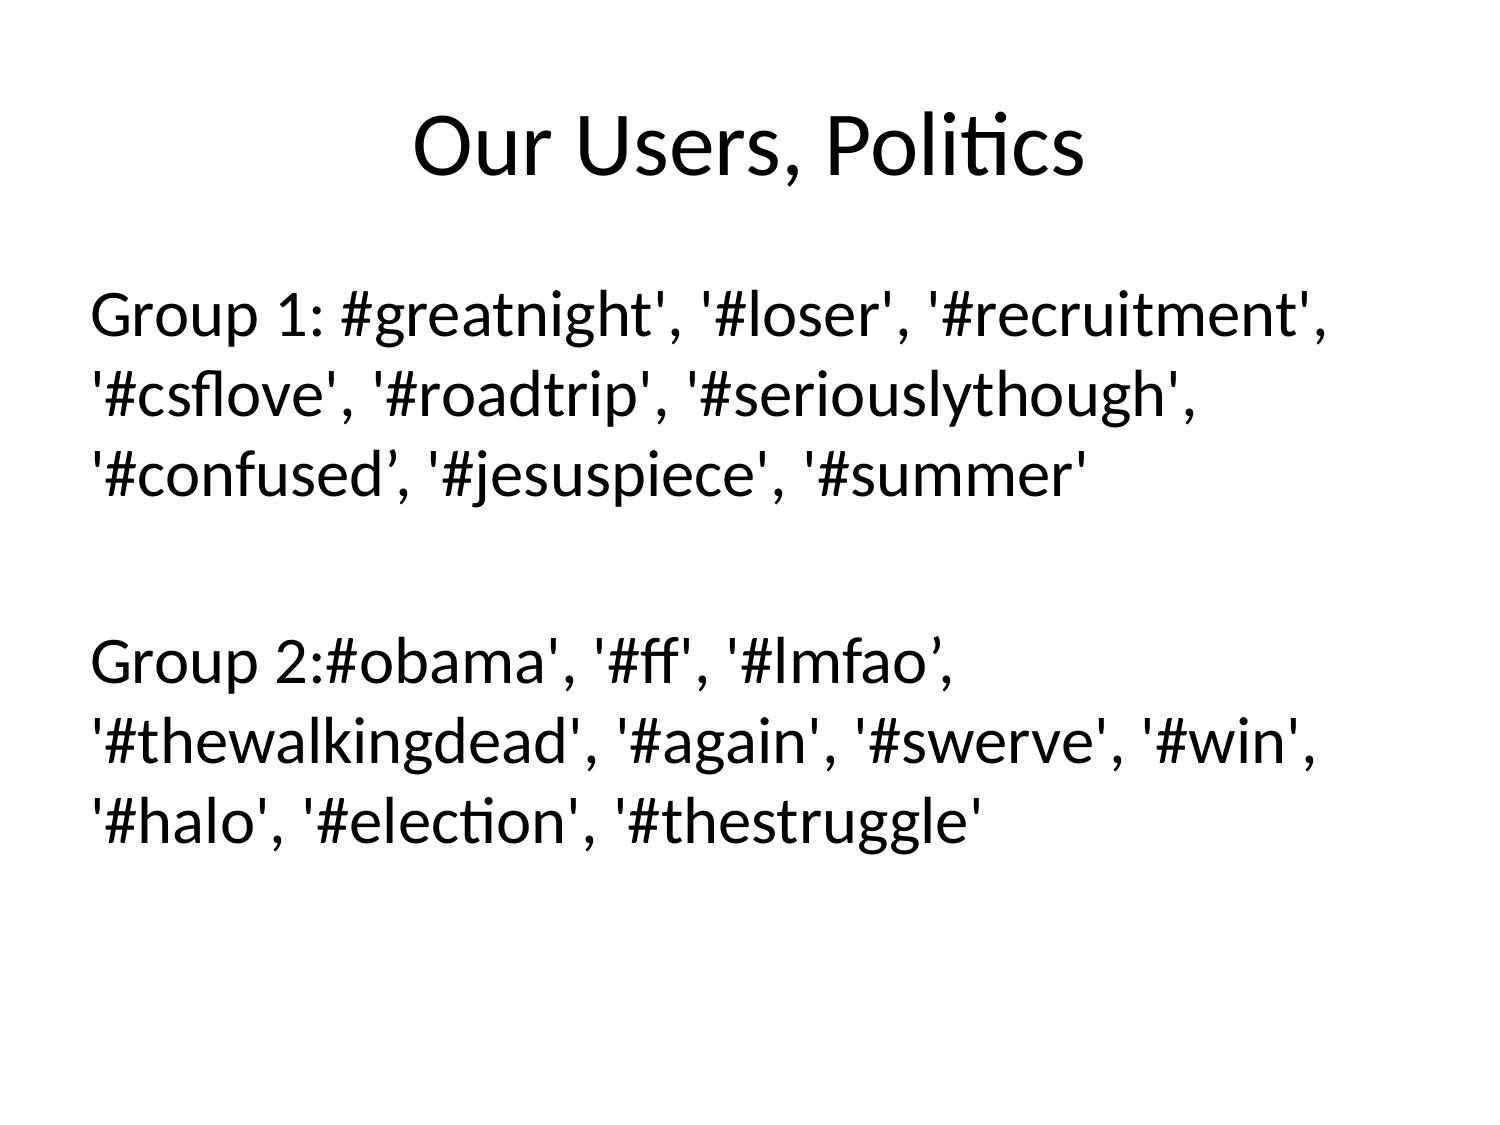

# Our Users, Politics
Group 1: #greatnight', '#loser', '#recruitment', '#csflove', '#roadtrip', '#seriouslythough', '#confused’, '#jesuspiece', '#summer'

Group 2:#obama', '#ff', '#lmfao’, '#thewalkingdead', '#again', '#swerve', '#win', '#halo', '#election', '#thestruggle'